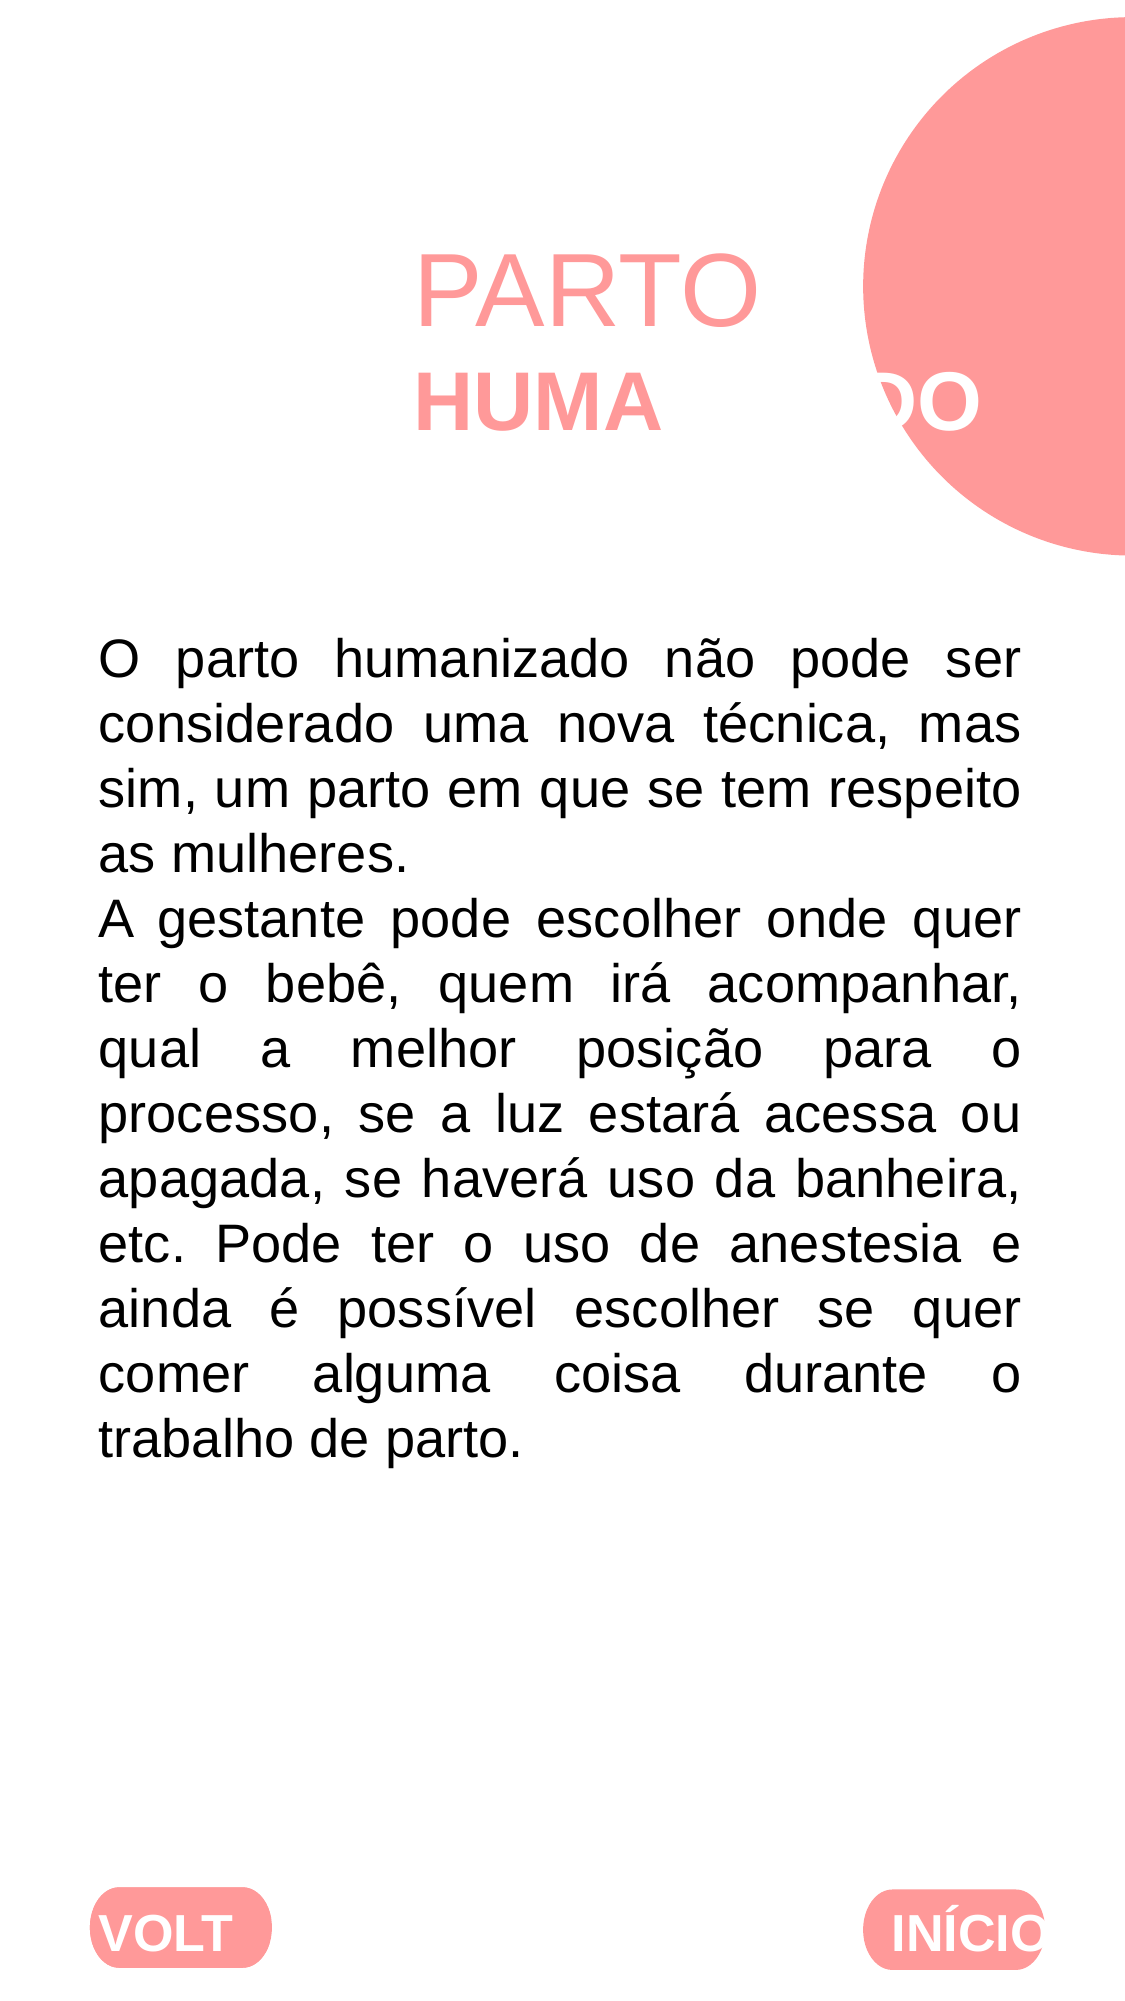

PARTO HUMANIZADO
O parto humanizado não pode ser considerado uma nova técnica, mas sim, um parto em que se tem respeito as mulheres.
A gestante pode escolher onde quer ter o bebê, quem irá acompanhar, qual a melhor posição para o processo, se a luz estará acessa ou apagada, se haverá uso da banheira, etc. Pode ter o uso de anestesia e ainda é possível escolher se quer comer alguma coisa durante o trabalho de parto.

INÍCIO

VOLTAR
INÍCIO